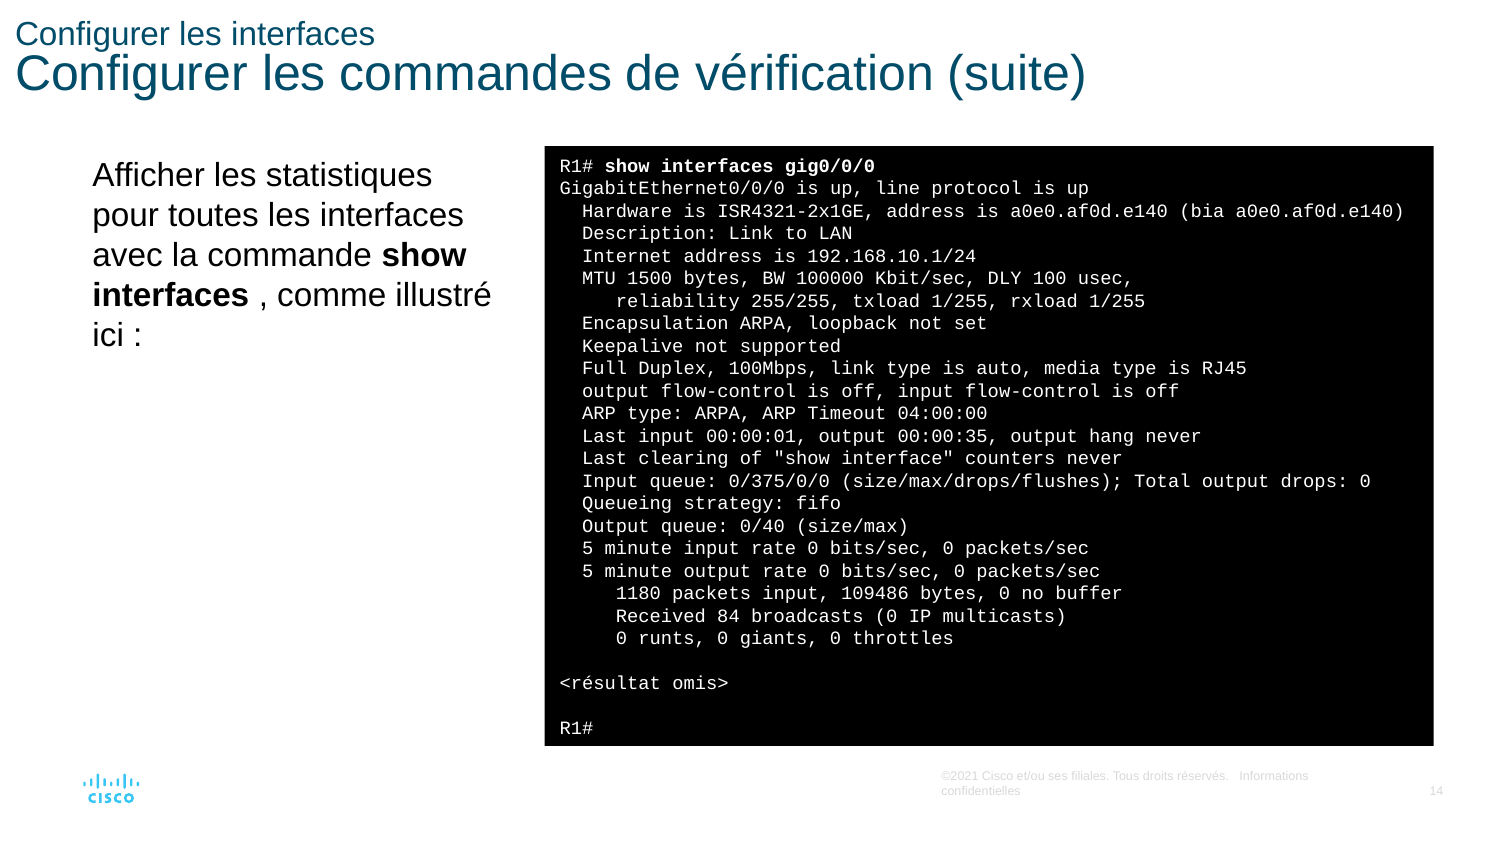

# Configurer les interfaces Configurer les commandes de vérification (suite)
Afficher les statistiques pour toutes les interfaces avec la commande show interfaces , comme illustré ici :
R1# show interfaces gig0/0/0
GigabitEthernet0/0/0 is up, line protocol is up
  Hardware is ISR4321-2x1GE, address is a0e0.af0d.e140 (bia a0e0.af0d.e140)
  Description: Link to LAN
  Internet address is 192.168.10.1/24
  MTU 1500 bytes, BW 100000 Kbit/sec, DLY 100 usec,
     reliability 255/255, txload 1/255, rxload 1/255
  Encapsulation ARPA, loopback not set
  Keepalive not supported
  Full Duplex, 100Mbps, link type is auto, media type is RJ45
  output flow-control is off, input flow-control is off
  ARP type: ARPA, ARP Timeout 04:00:00
  Last input 00:00:01, output 00:00:35, output hang never
  Last clearing of "show interface" counters never
  Input queue: 0/375/0/0 (size/max/drops/flushes); Total output drops: 0
  Queueing strategy: fifo
  Output queue: 0/40 (size/max)
  5 minute input rate 0 bits/sec, 0 packets/sec
  5 minute output rate 0 bits/sec, 0 packets/sec
     1180 packets input, 109486 bytes, 0 no buffer
     Received 84 broadcasts (0 IP multicasts)
     0 runts, 0 giants, 0 throttles

<résultat omis>

R1#